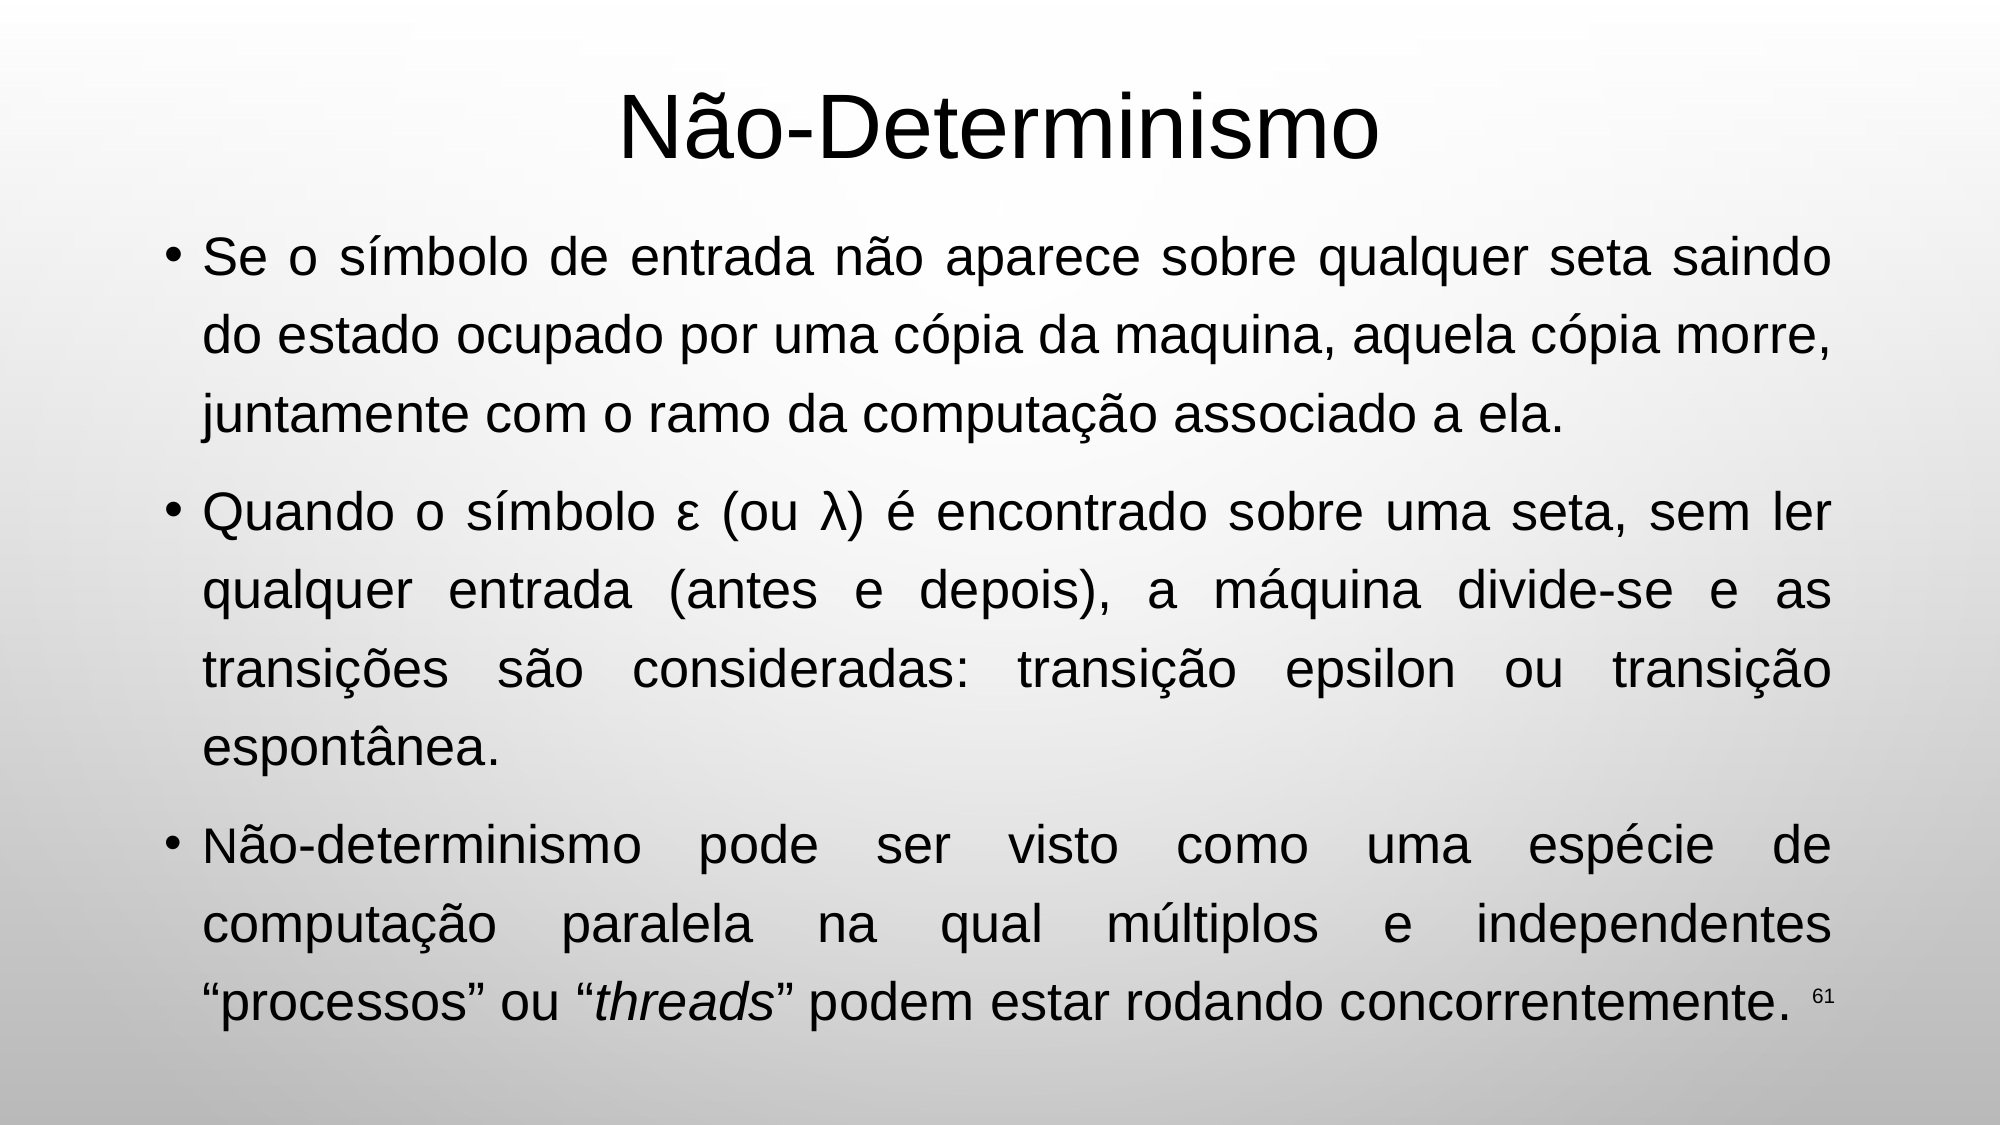

# Não-Determinismo
Se o símbolo de entrada não aparece sobre qualquer seta saindo do estado ocupado por uma cópia da maquina, aquela cópia morre, juntamente com o ramo da computação associado a ela.
Quando o símbolo ε (ou λ) é encontrado sobre uma seta, sem ler qualquer entrada (antes e depois), a máquina divide-se e as transições são consideradas: transição epsilon ou transição espontânea.
Não-determinismo pode ser visto como uma espécie de computação paralela na qual múltiplos e independentes “processos” ou “threads” podem estar rodando concorrentemente.

61